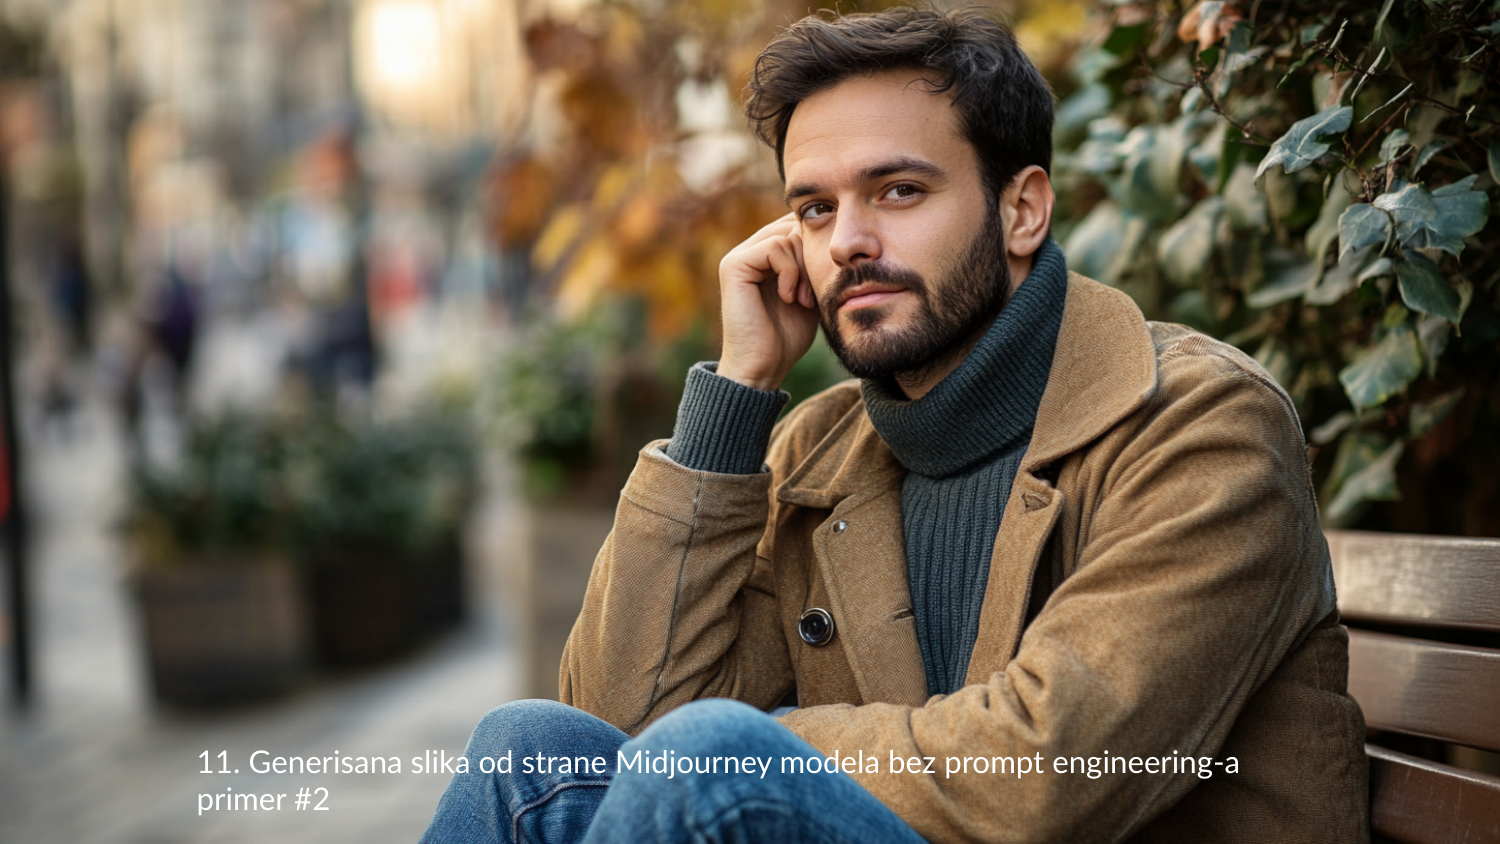

11. Generisana slika od strane Midjourney modela bez prompt engineering-a primer #2